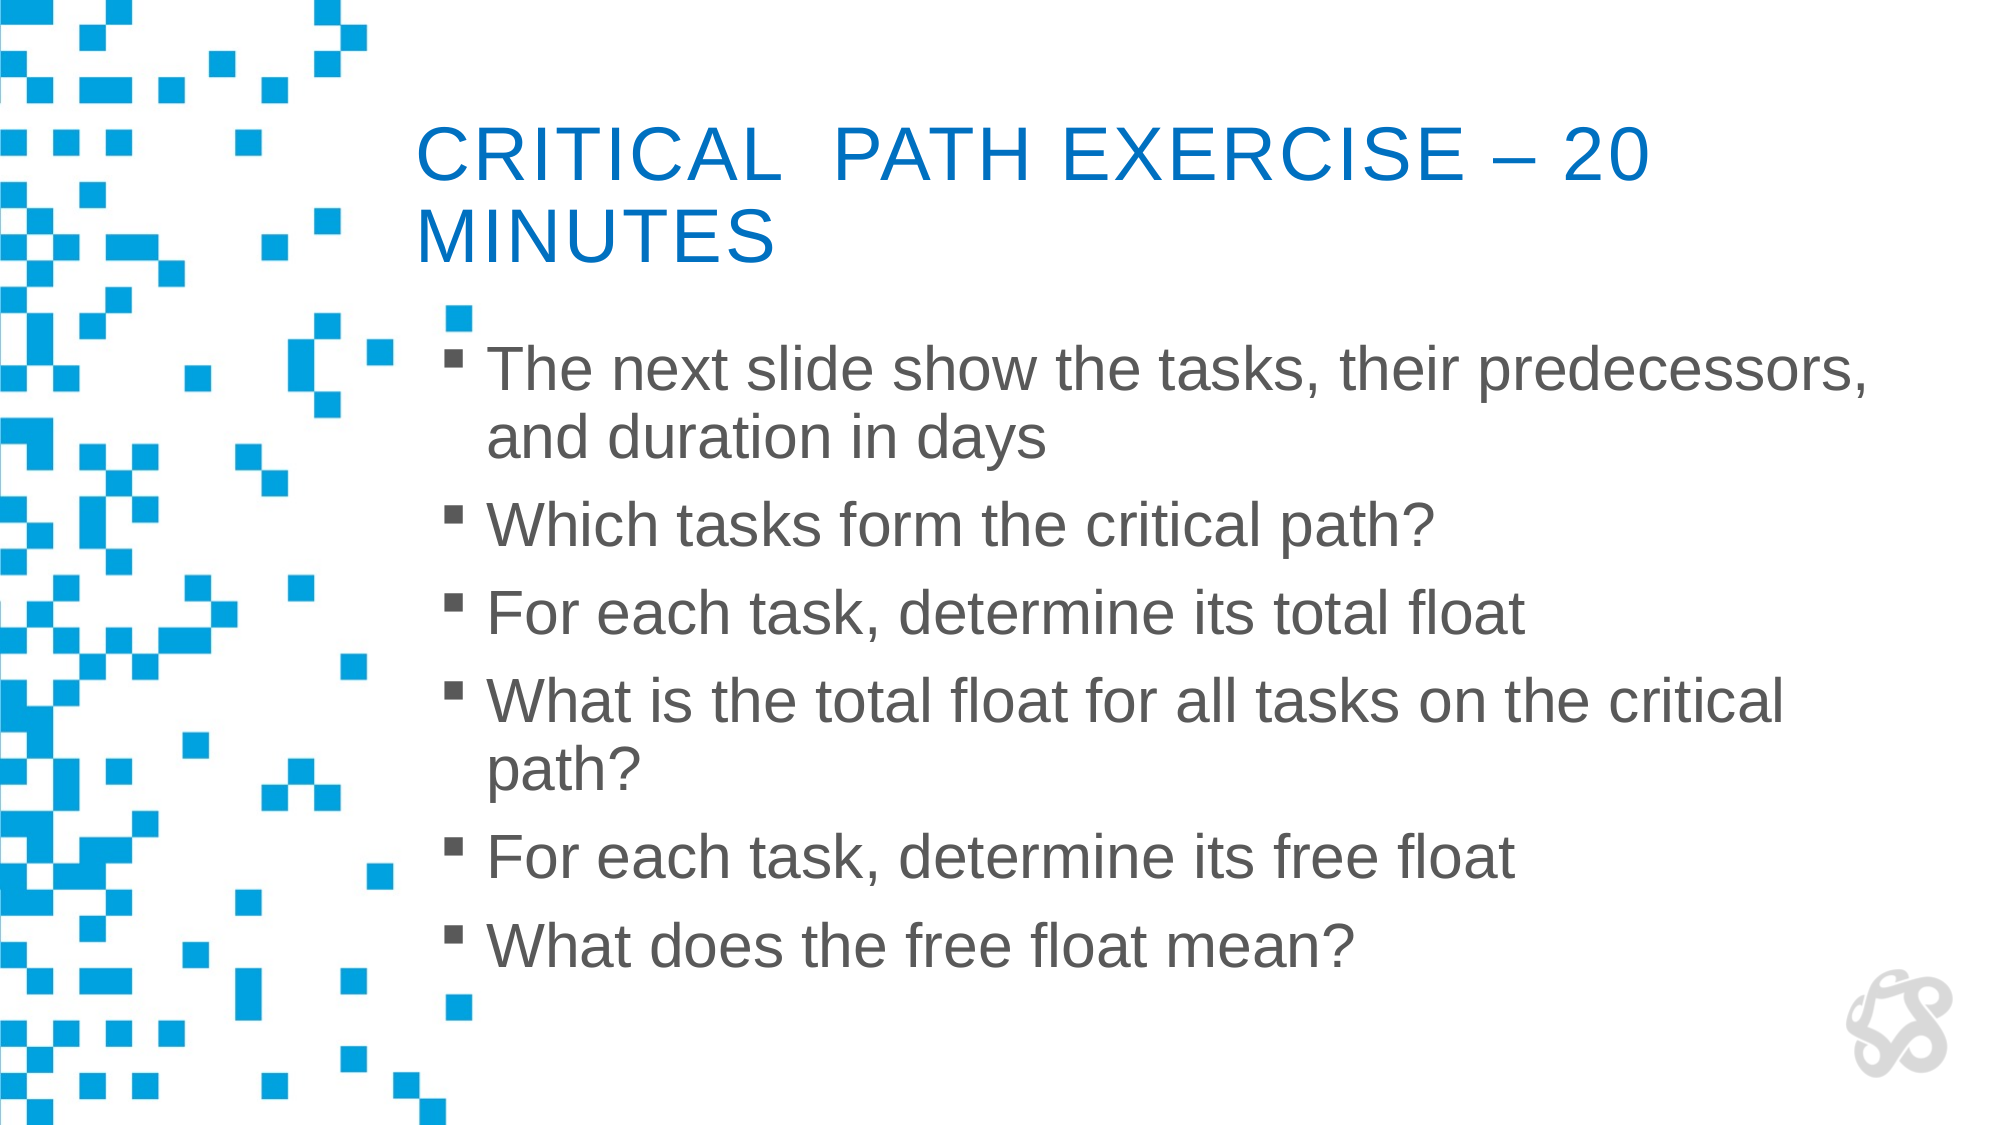

# Critical  Path Exercise – 20 minutes
The next slide show the tasks, their predecessors, and duration in days
Which tasks form the critical path?
For each task, determine its total float
What is the total float for all tasks on the critical path?
For each task, determine its free float
What does the free float mean?